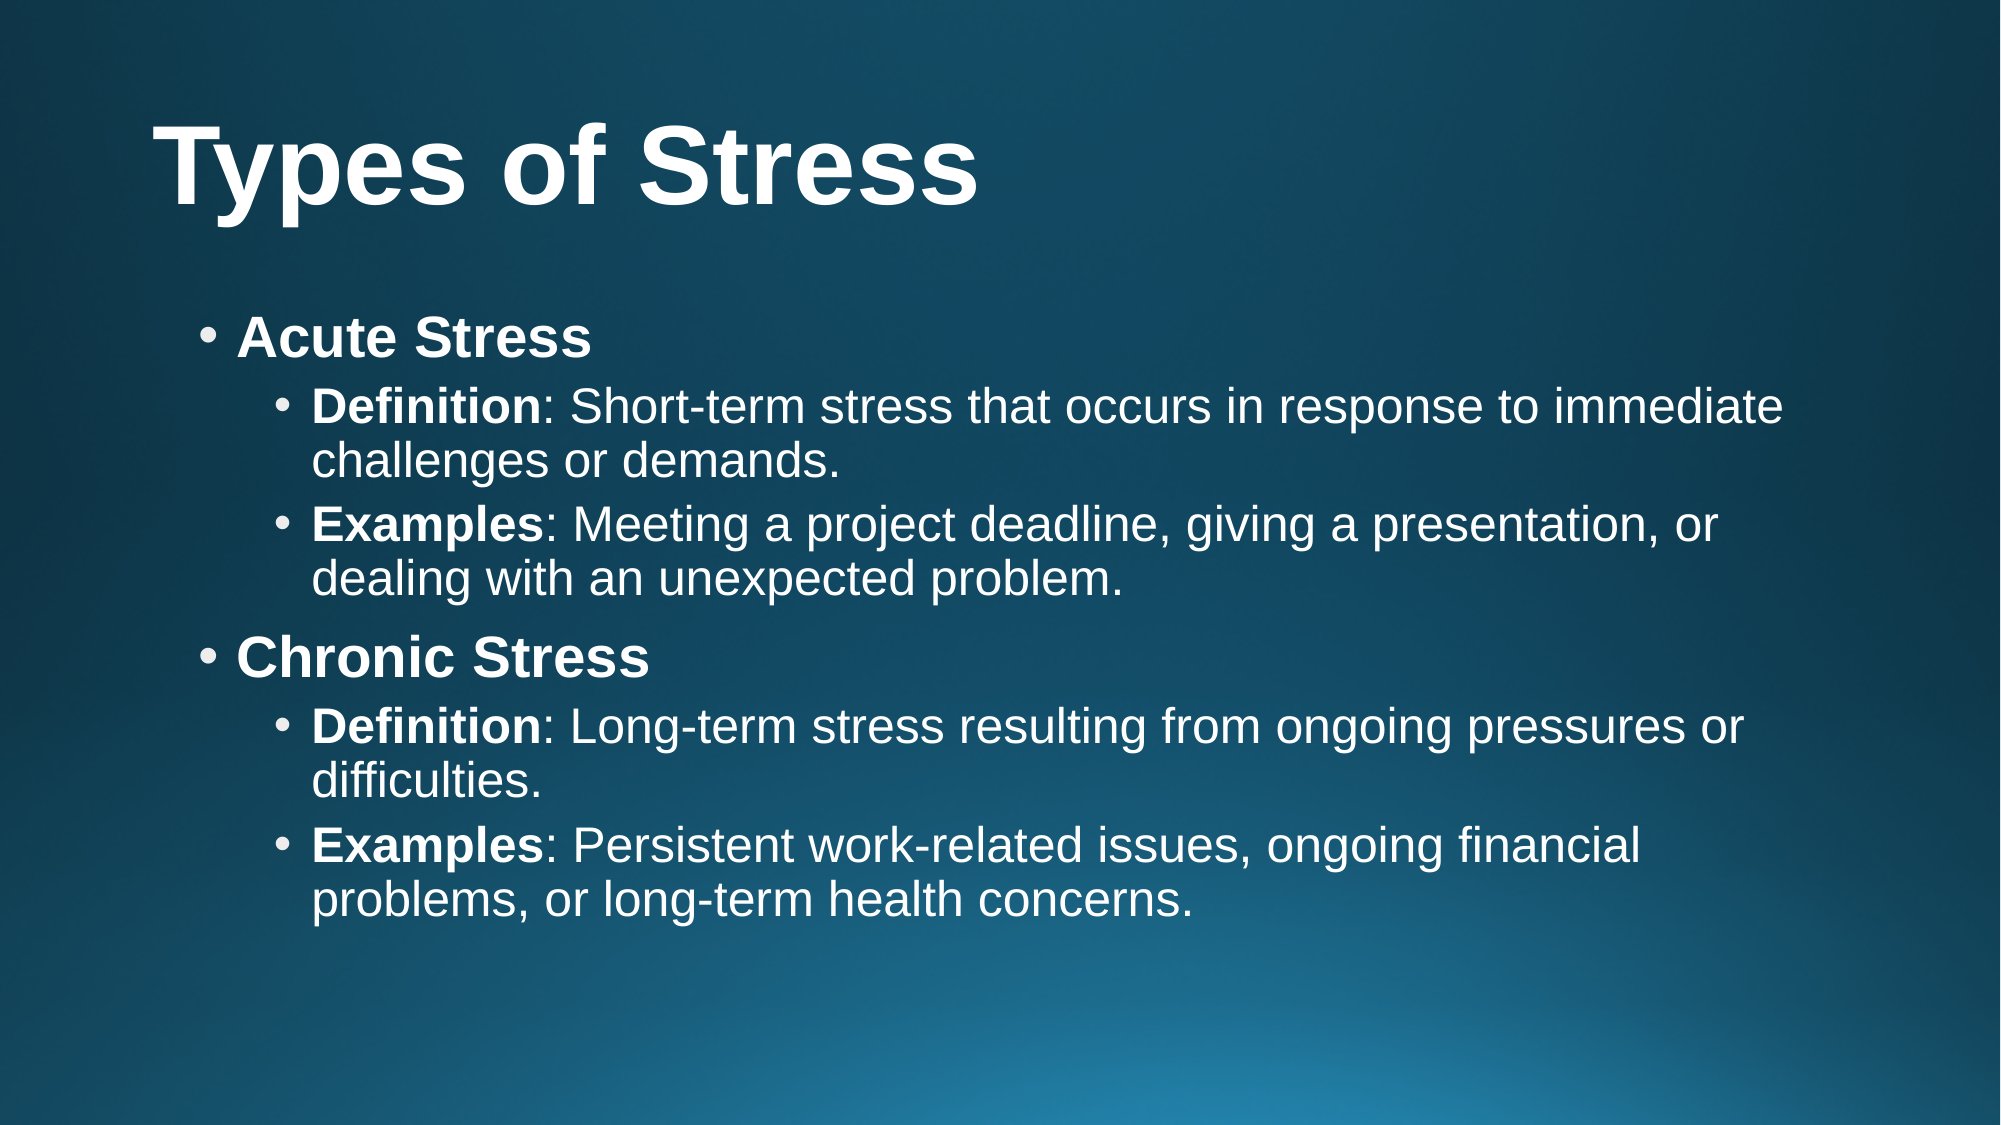

# Types of Stress
Acute Stress
Definition: Short-term stress that occurs in response to immediate challenges or demands.
Examples: Meeting a project deadline, giving a presentation, or dealing with an unexpected problem.
Chronic Stress
Definition: Long-term stress resulting from ongoing pressures or difficulties.
Examples: Persistent work-related issues, ongoing financial problems, or long-term health concerns.